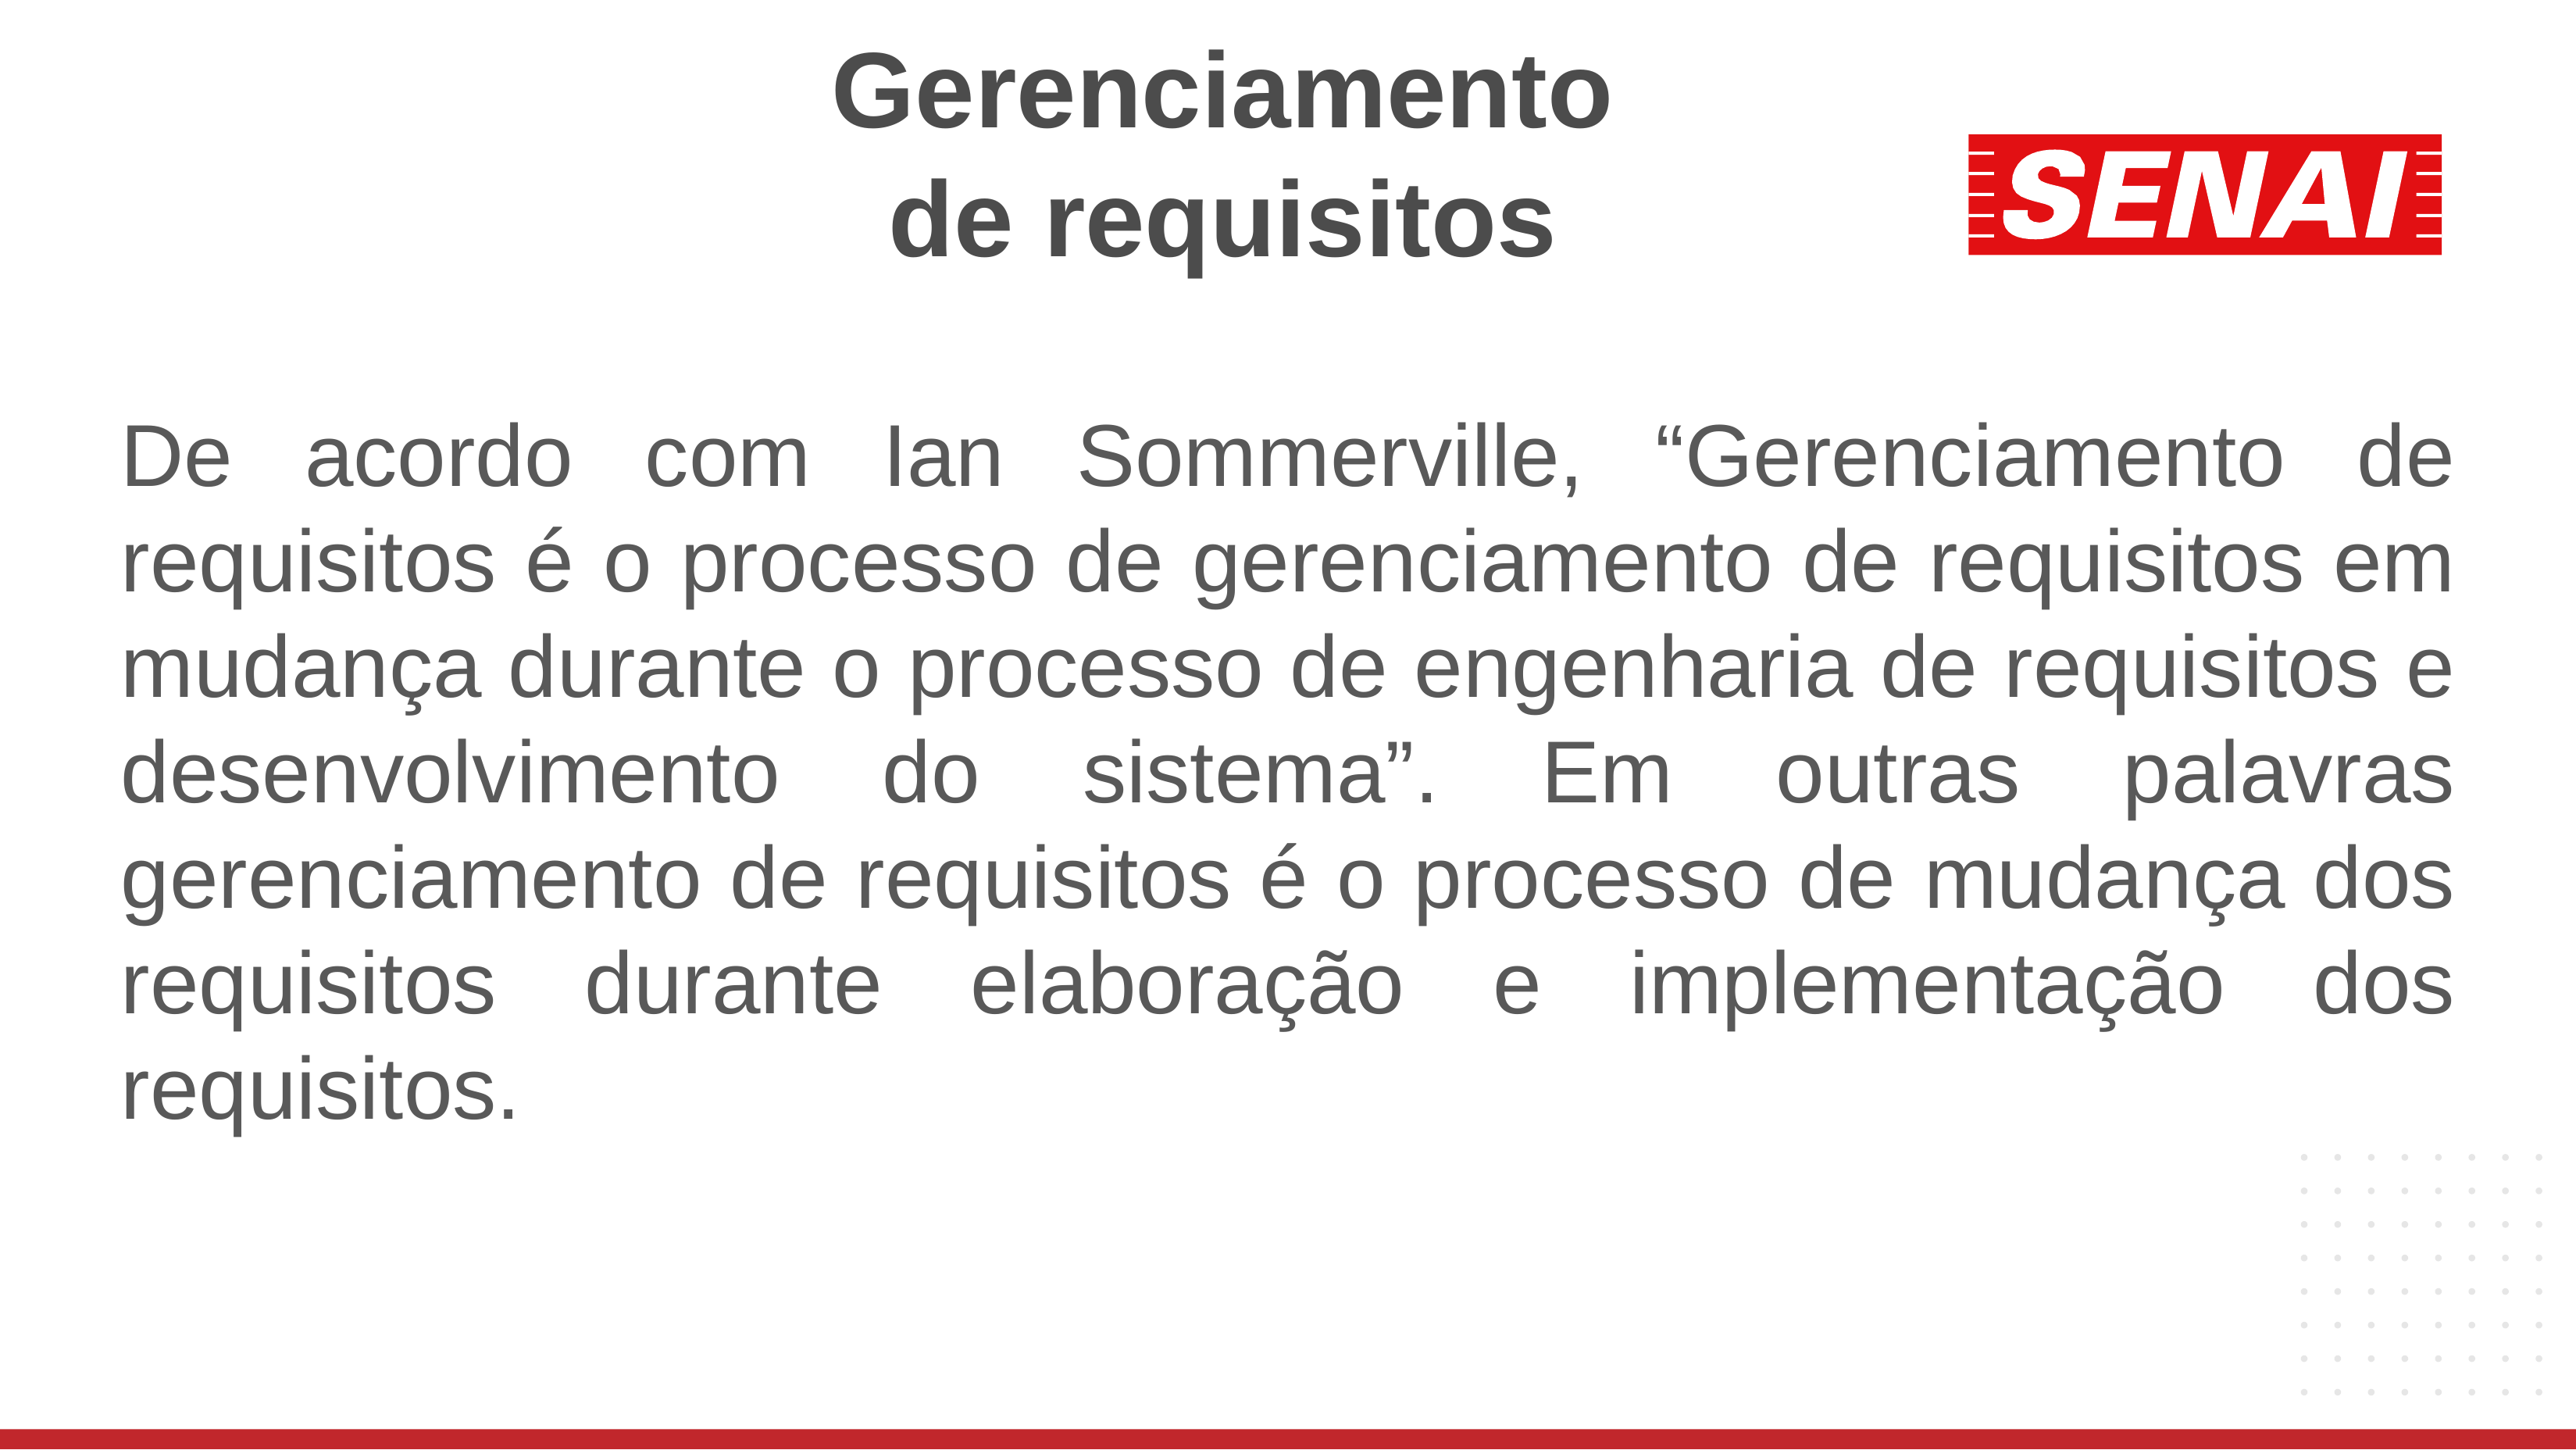

# Gerenciamento de requisitos

De acordo com Ian Sommerville, “Gerenciamento de requisitos é o processo de gerenciamento de requisitos em mudança durante o processo de engenharia de requisitos e desenvolvimento do sistema”. Em outras palavras gerenciamento de requisitos é o processo de mudança dos requisitos durante elaboração e implementação dos requisitos.